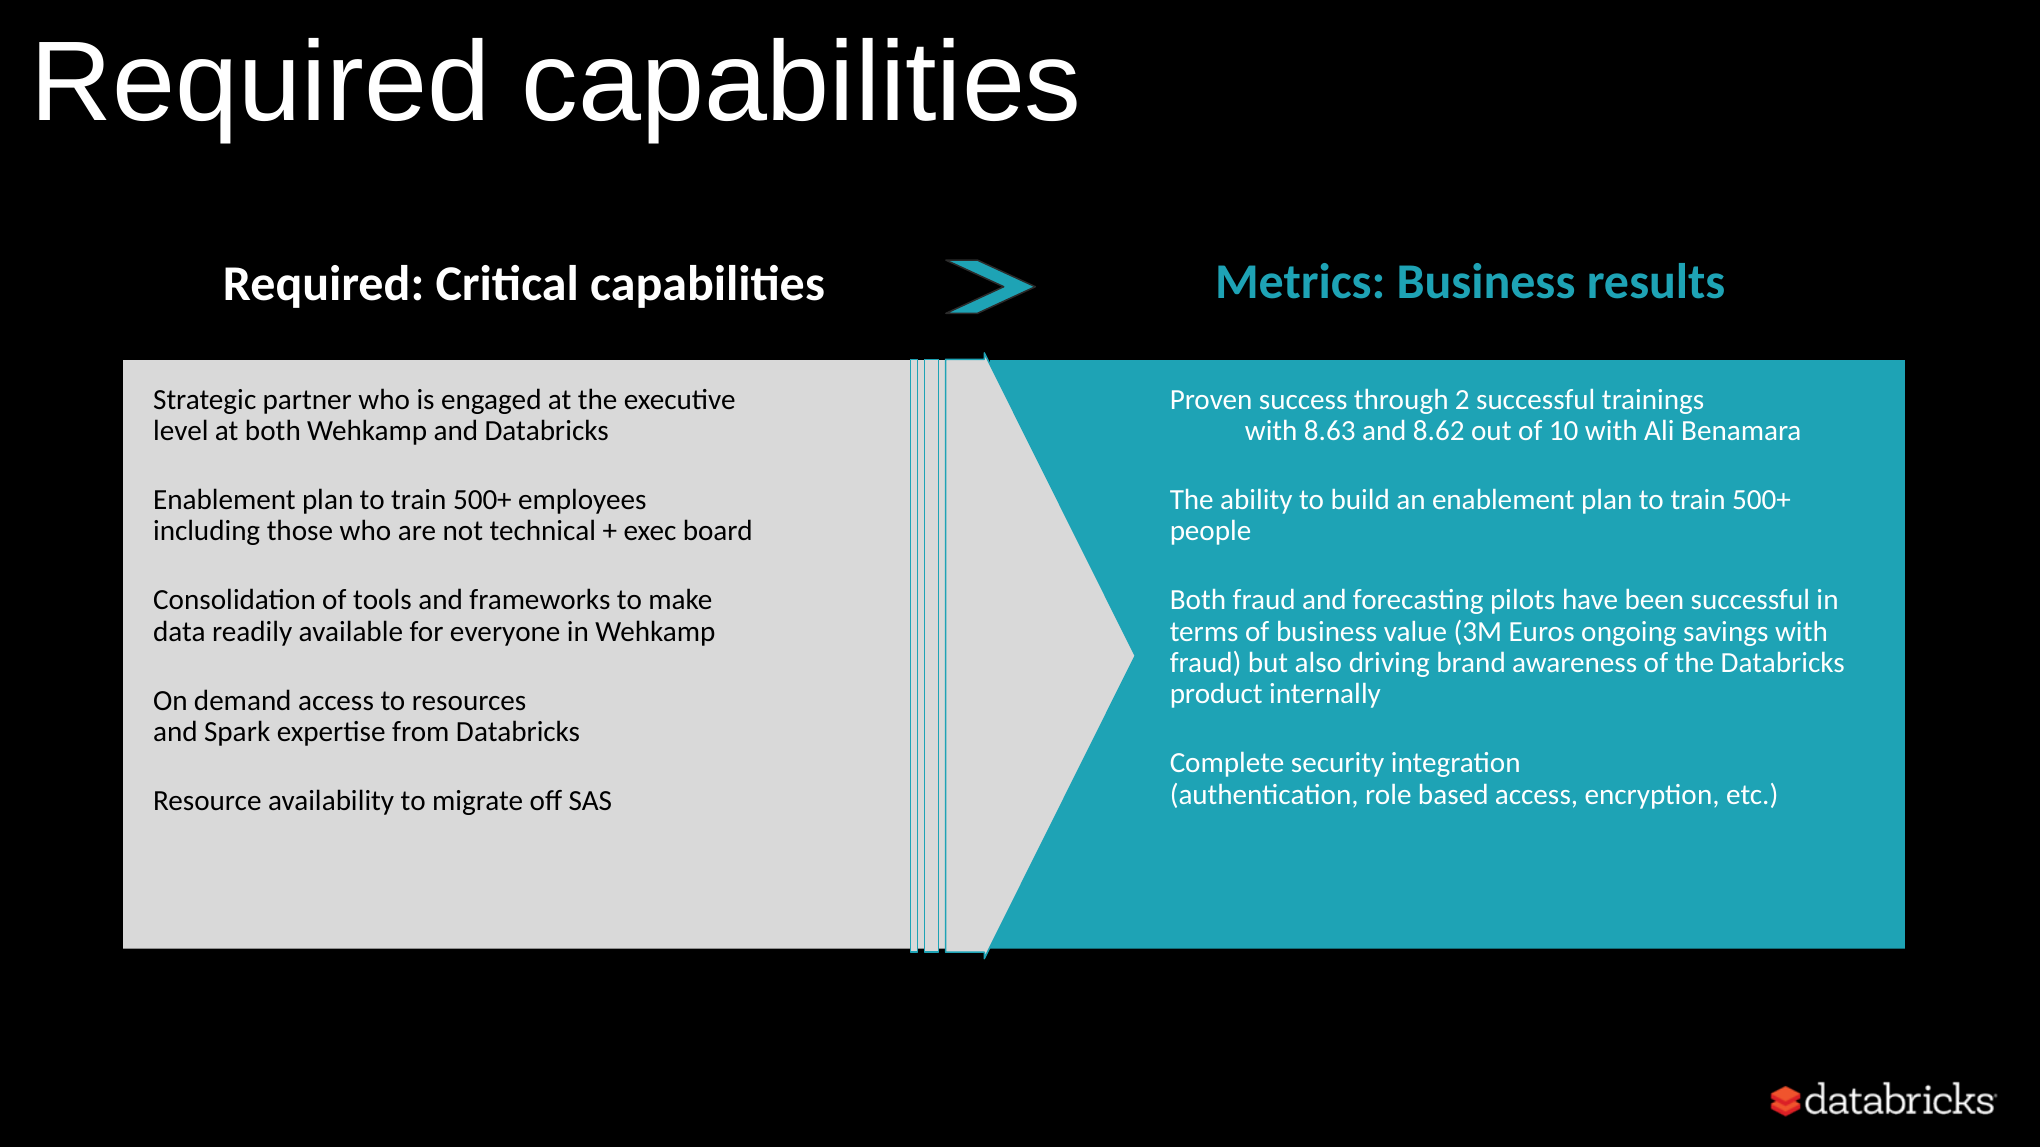

# Required capabilities
Metrics: Business results
Required: Critical capabilities

Strategic partner who is engaged at the executive
level at both Wehkamp and Databricks
Enablement plan to train 500+ employees
including those who are not technical + exec board
Consolidation of tools and frameworks to make
data readily available for everyone in Wehkamp
On demand access to resources
and Spark expertise from Databricks
Resource availability to migrate off SAS
Proven success through 2 successful trainings
	with 8.63 and 8.62 out of 10 with Ali Benamara
The ability to build an enablement plan to train 500+ people
Both fraud and forecasting pilots have been successful in terms of business value (3M Euros ongoing savings with fraud) but also driving brand awareness of the Databricks product internally
Complete security integration
(authentication, role based access, encryption, etc.)